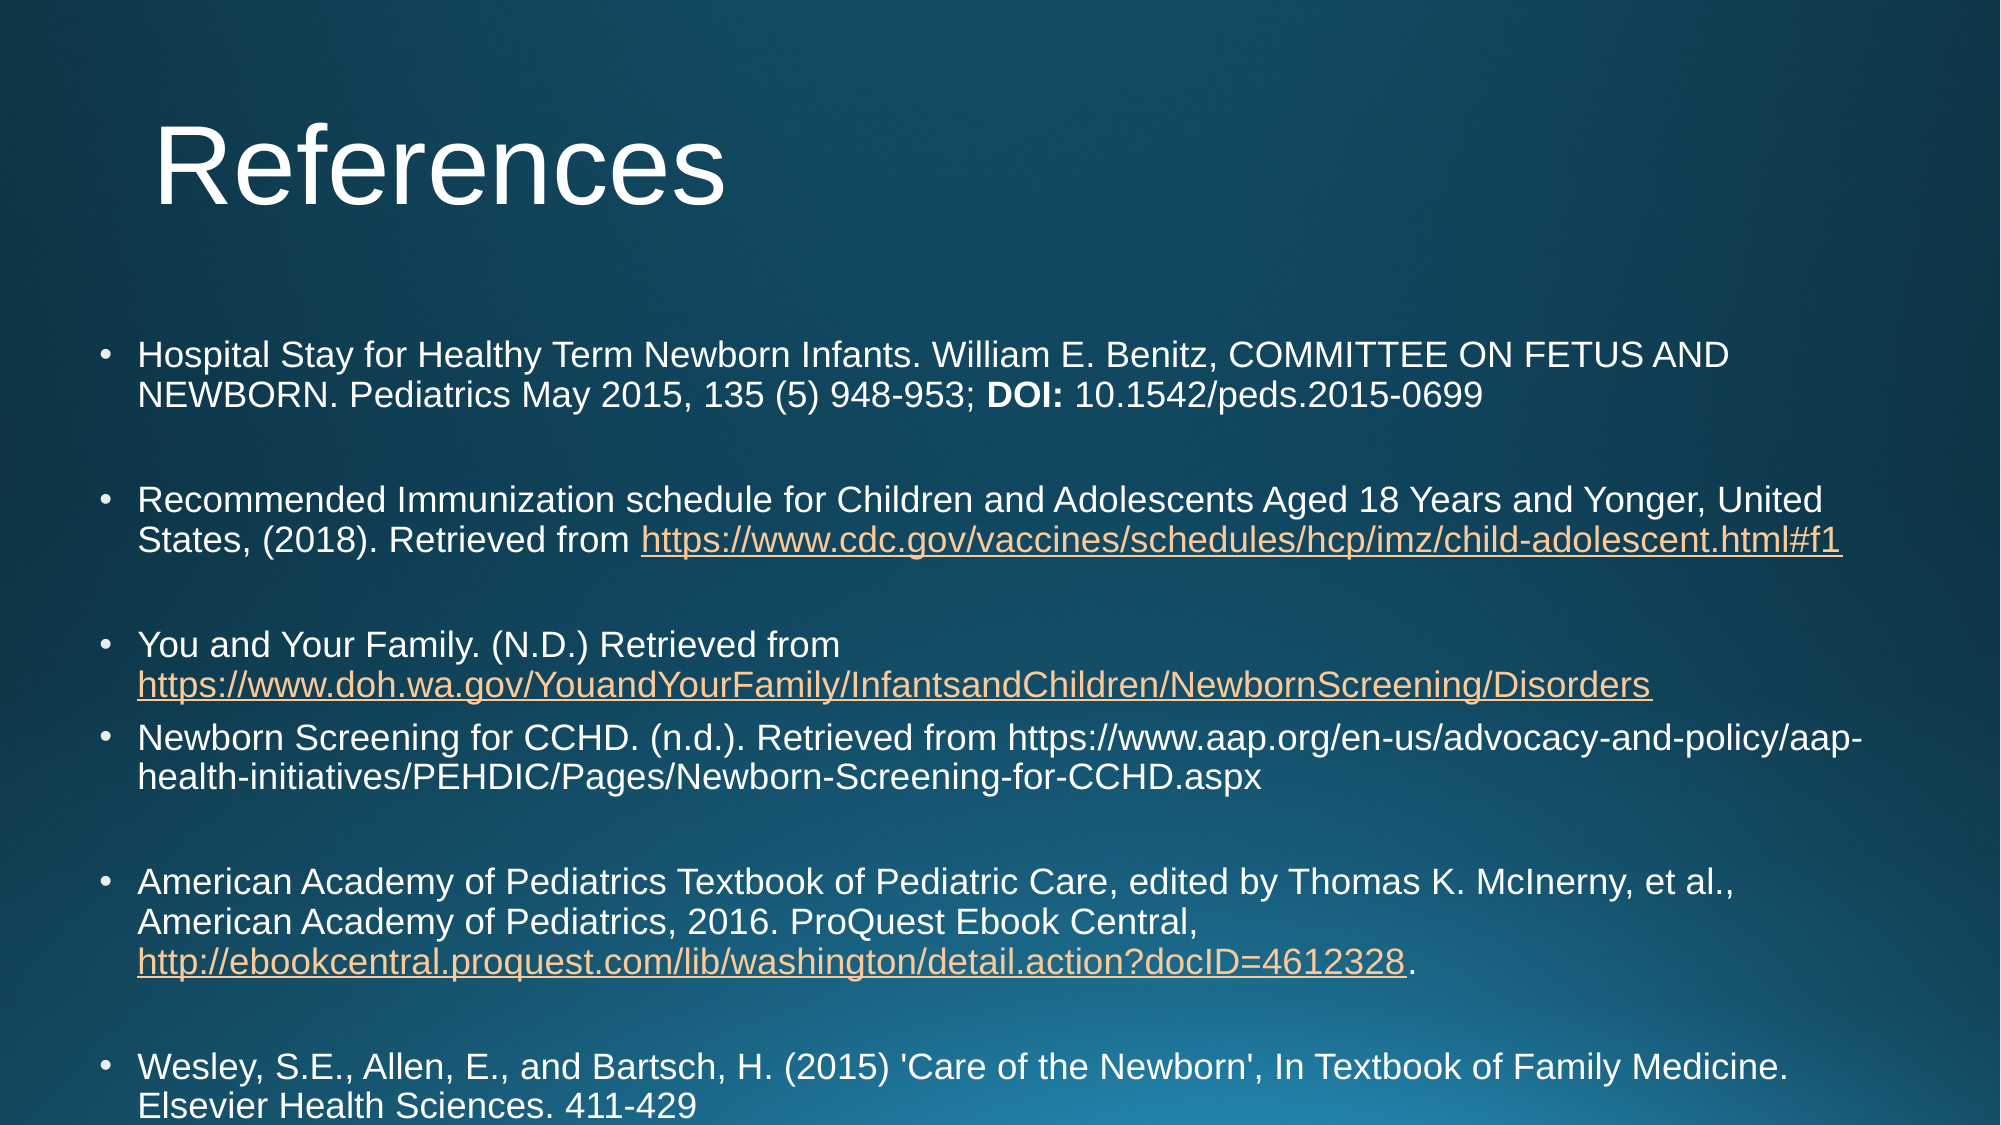

# References
Hospital Stay for Healthy Term Newborn Infants. William E. Benitz, COMMITTEE ON FETUS AND NEWBORN. Pediatrics May 2015, 135 (5) 948-953; DOI: 10.1542/peds.2015-0699

Recommended Immunization schedule for Children and Adolescents Aged 18 Years and Yonger, United States, (2018). Retrieved from https://www.cdc.gov/vaccines/schedules/hcp/imz/child-adolescent.html#f1

You and Your Family. (N.D.) Retrieved from https://www.doh.wa.gov/YouandYourFamily/InfantsandChildren/NewbornScreening/Disorders
Newborn Screening for CCHD. (n.d.). Retrieved from https://www.aap.org/en-us/advocacy-and-policy/aap-health-initiatives/PEHDIC/Pages/Newborn-Screening-for-CCHD.aspx

American Academy of Pediatrics Textbook of Pediatric Care, edited by Thomas K. McInerny, et al., American Academy of Pediatrics, 2016. ProQuest Ebook Central, http://ebookcentral.proquest.com/lib/washington/detail.action?docID=4612328.

Wesley, S.E., Allen, E., and Bartsch, H. (2015) 'Care of the Newborn', In Textbook of Family Medicine. Elsevier Health Sciences. 411-429